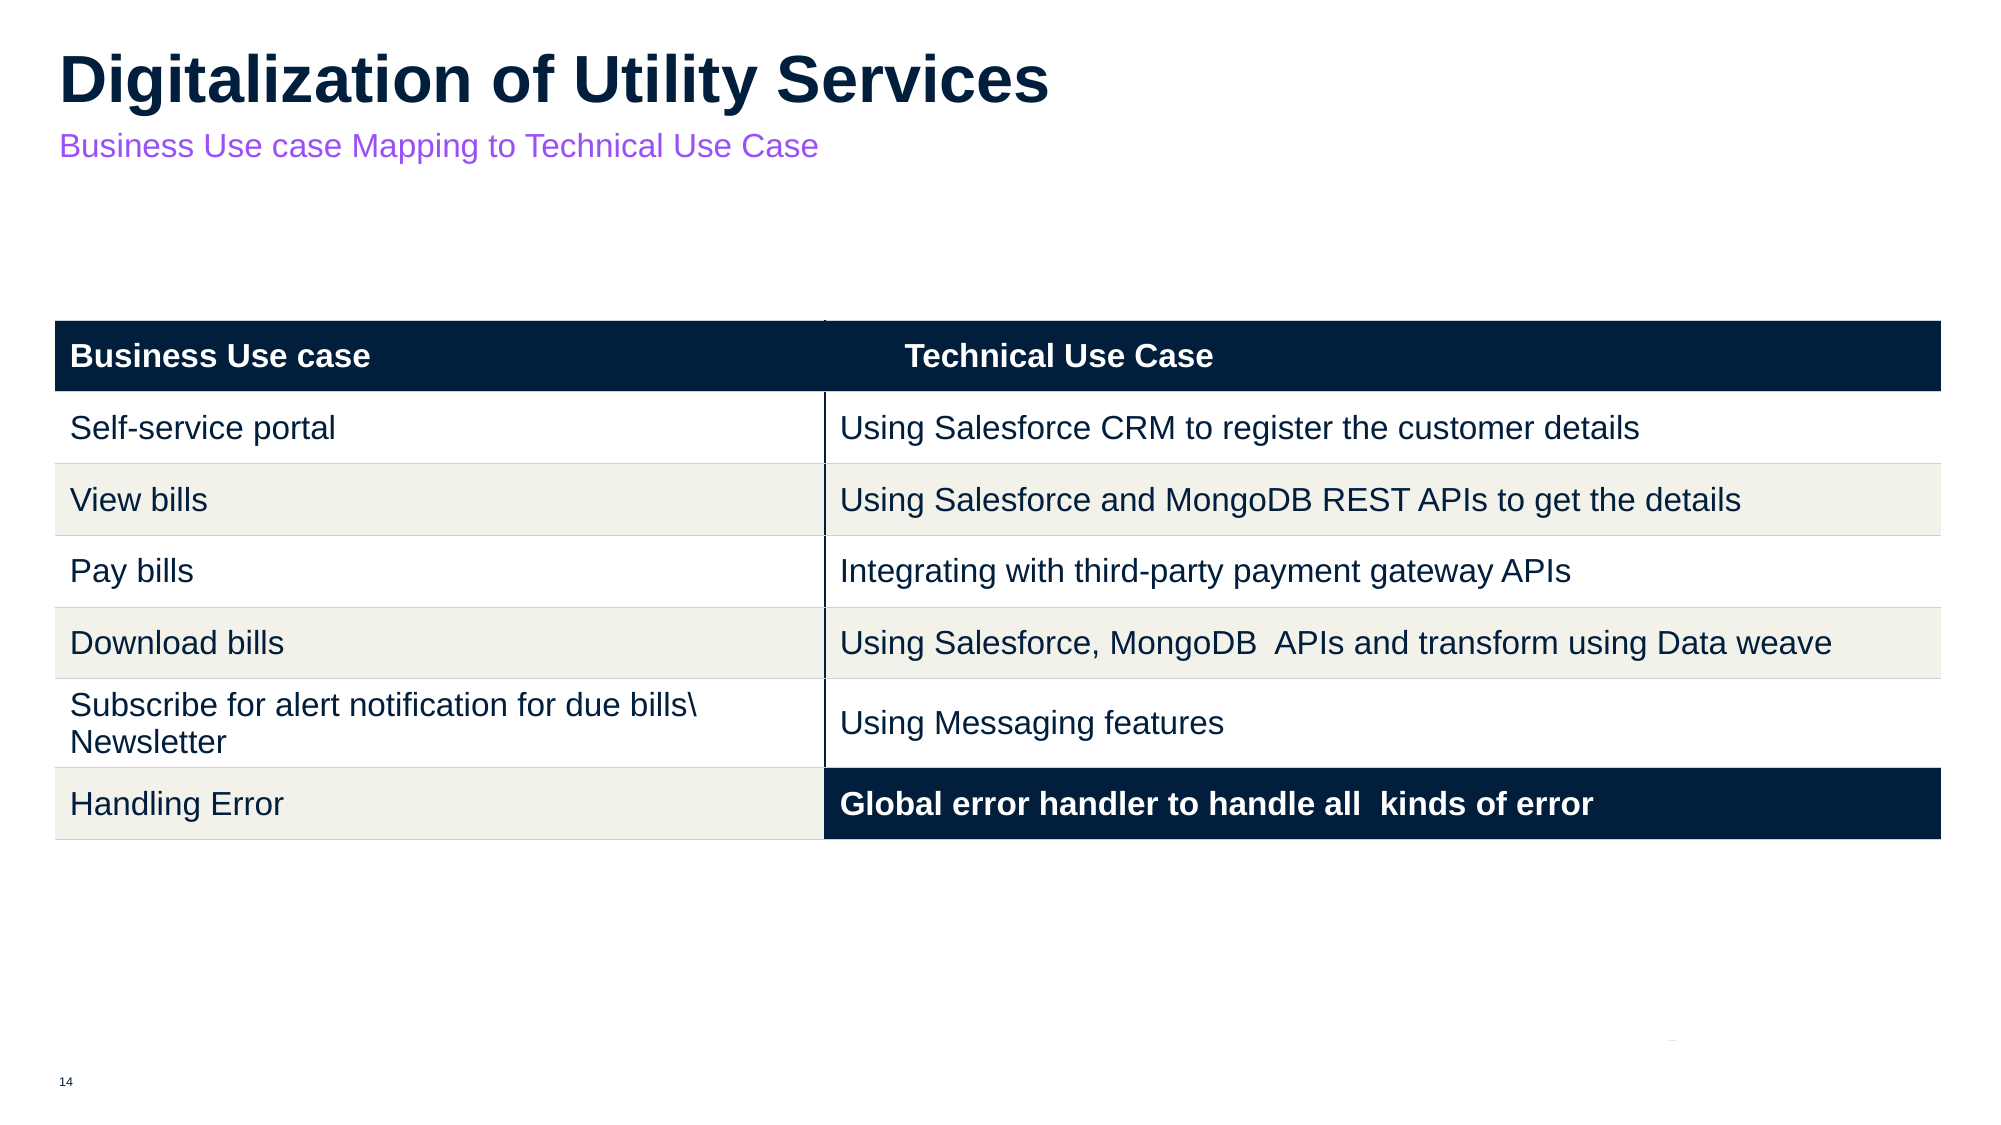

# Digitalization of Utility Services
Business Use case Mapping to Technical Use Case
| Business Use case | Technical Use Case |
| --- | --- |
| Self-service portal | Using Salesforce CRM to register the customer details |
| View bills | Using Salesforce and MongoDB REST APIs to get the details |
| Pay bills | Integrating with third-party payment gateway APIs |
| Download bills | Using Salesforce, MongoDB APIs and transform using Data weave |
| Subscribe for alert notification for due bills\Newsletter | Using Messaging features |
| Handling Error | Global error handler to handle all kinds of error |

14